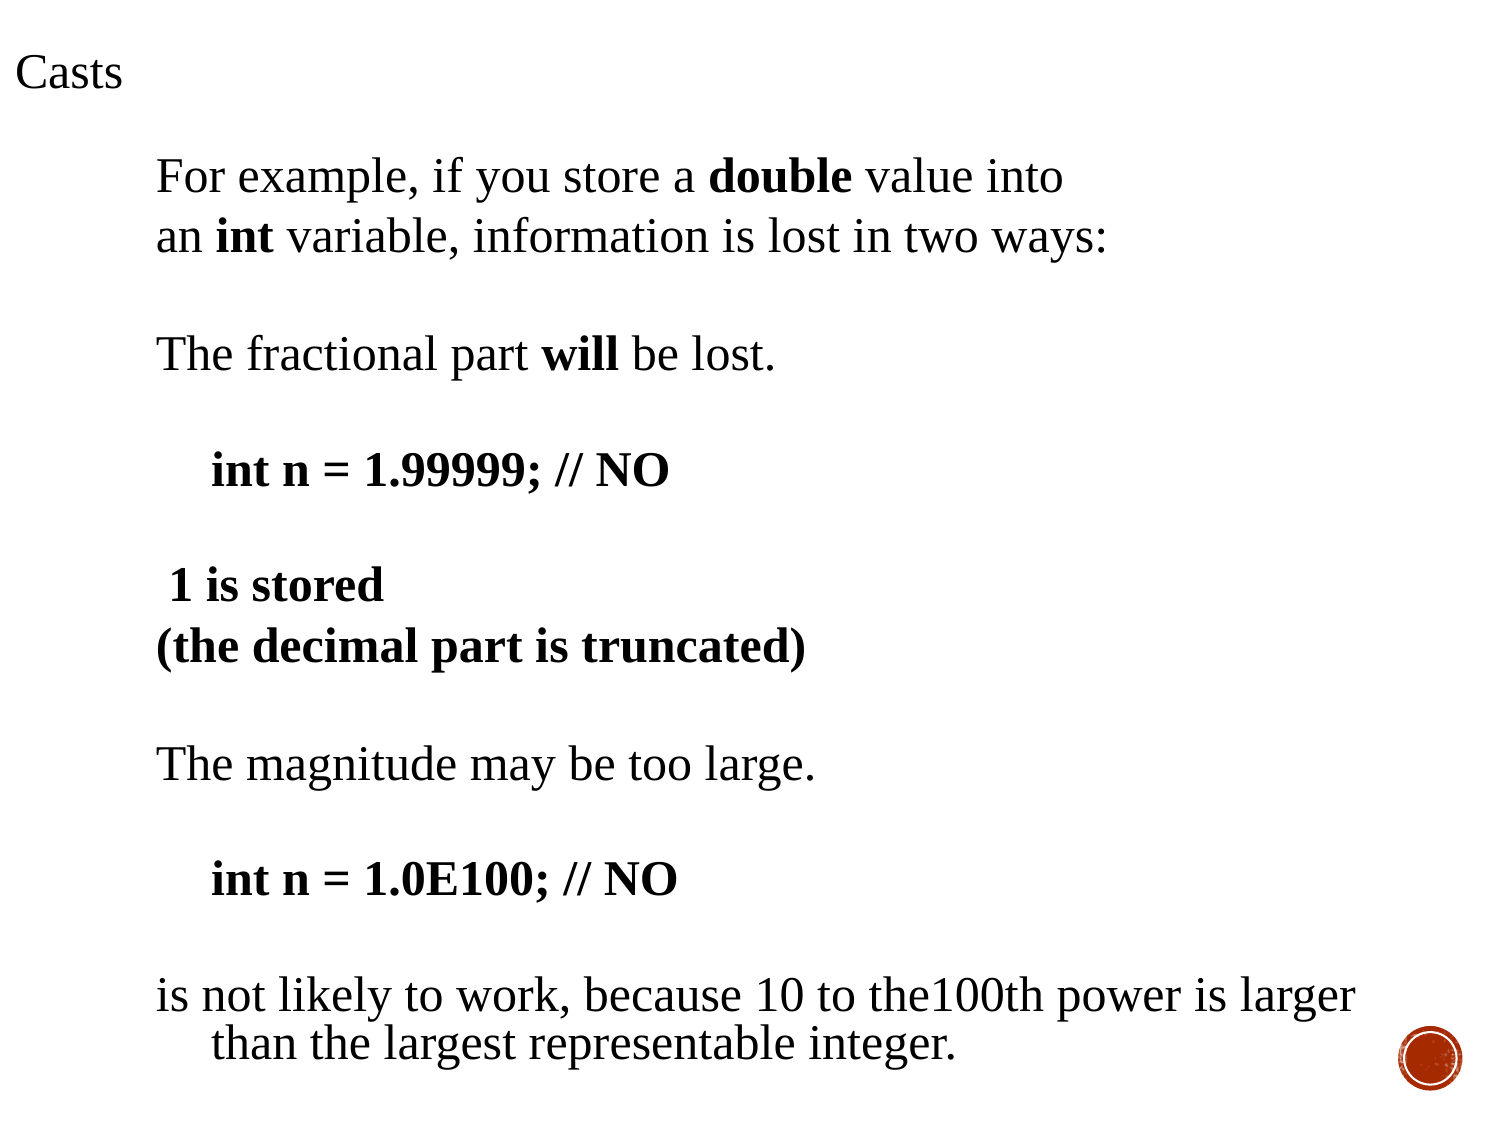

Casts
For example, if you store a double value into
an int variable, information is lost in two ways:

The fractional part will be lost.

	int n = 1.99999; // NO

 1 is stored
(the decimal part is truncated)

The magnitude may be too large.

	int n = 1.0E100; // NO

is not likely to work, because 10 to the100th power is larger than the largest representable integer.